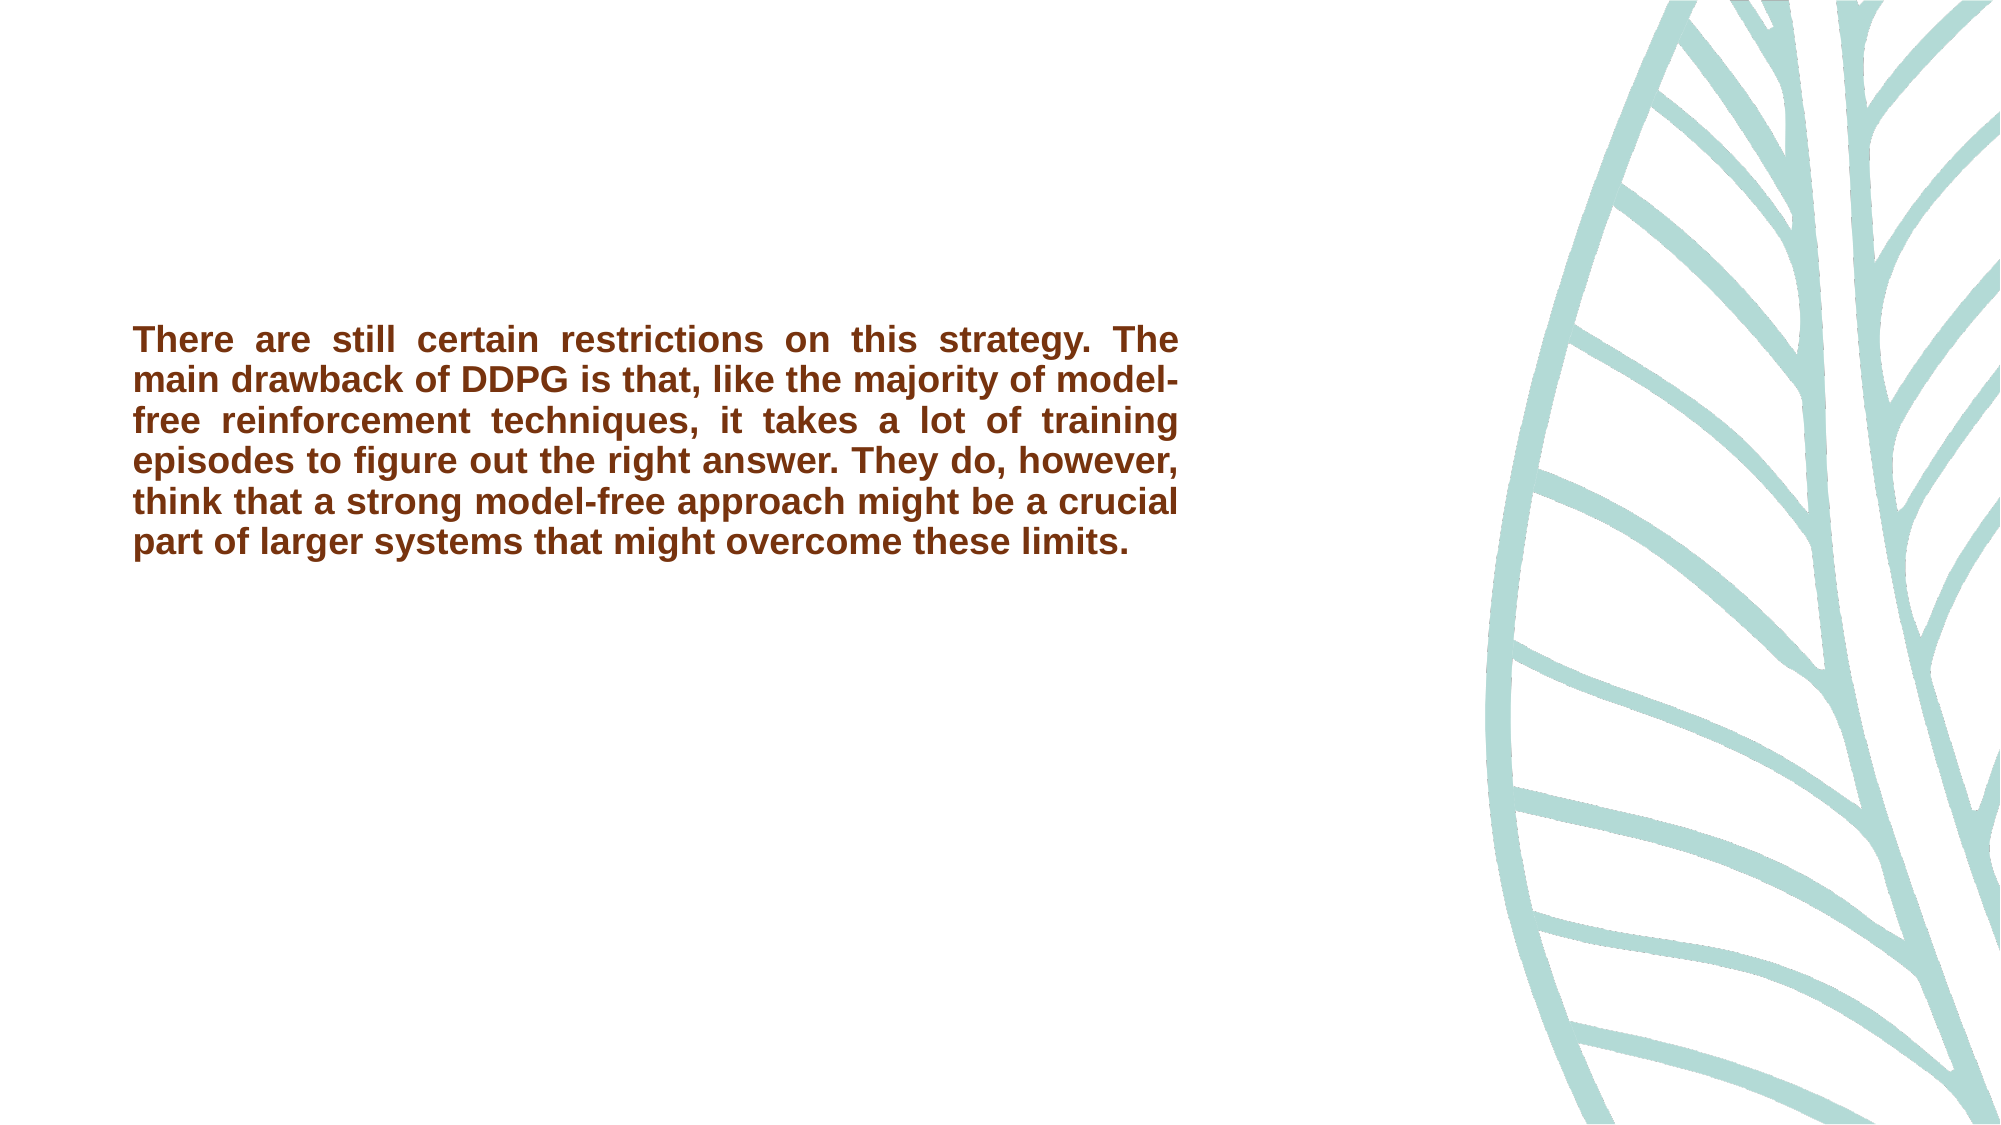

There are still certain restrictions on this strategy. The main drawback of DDPG is that, like the majority of model-free reinforcement techniques, it takes a lot of training episodes to figure out the right answer. They do, however, think that a strong model-free approach might be a crucial part of larger systems that might overcome these limits.